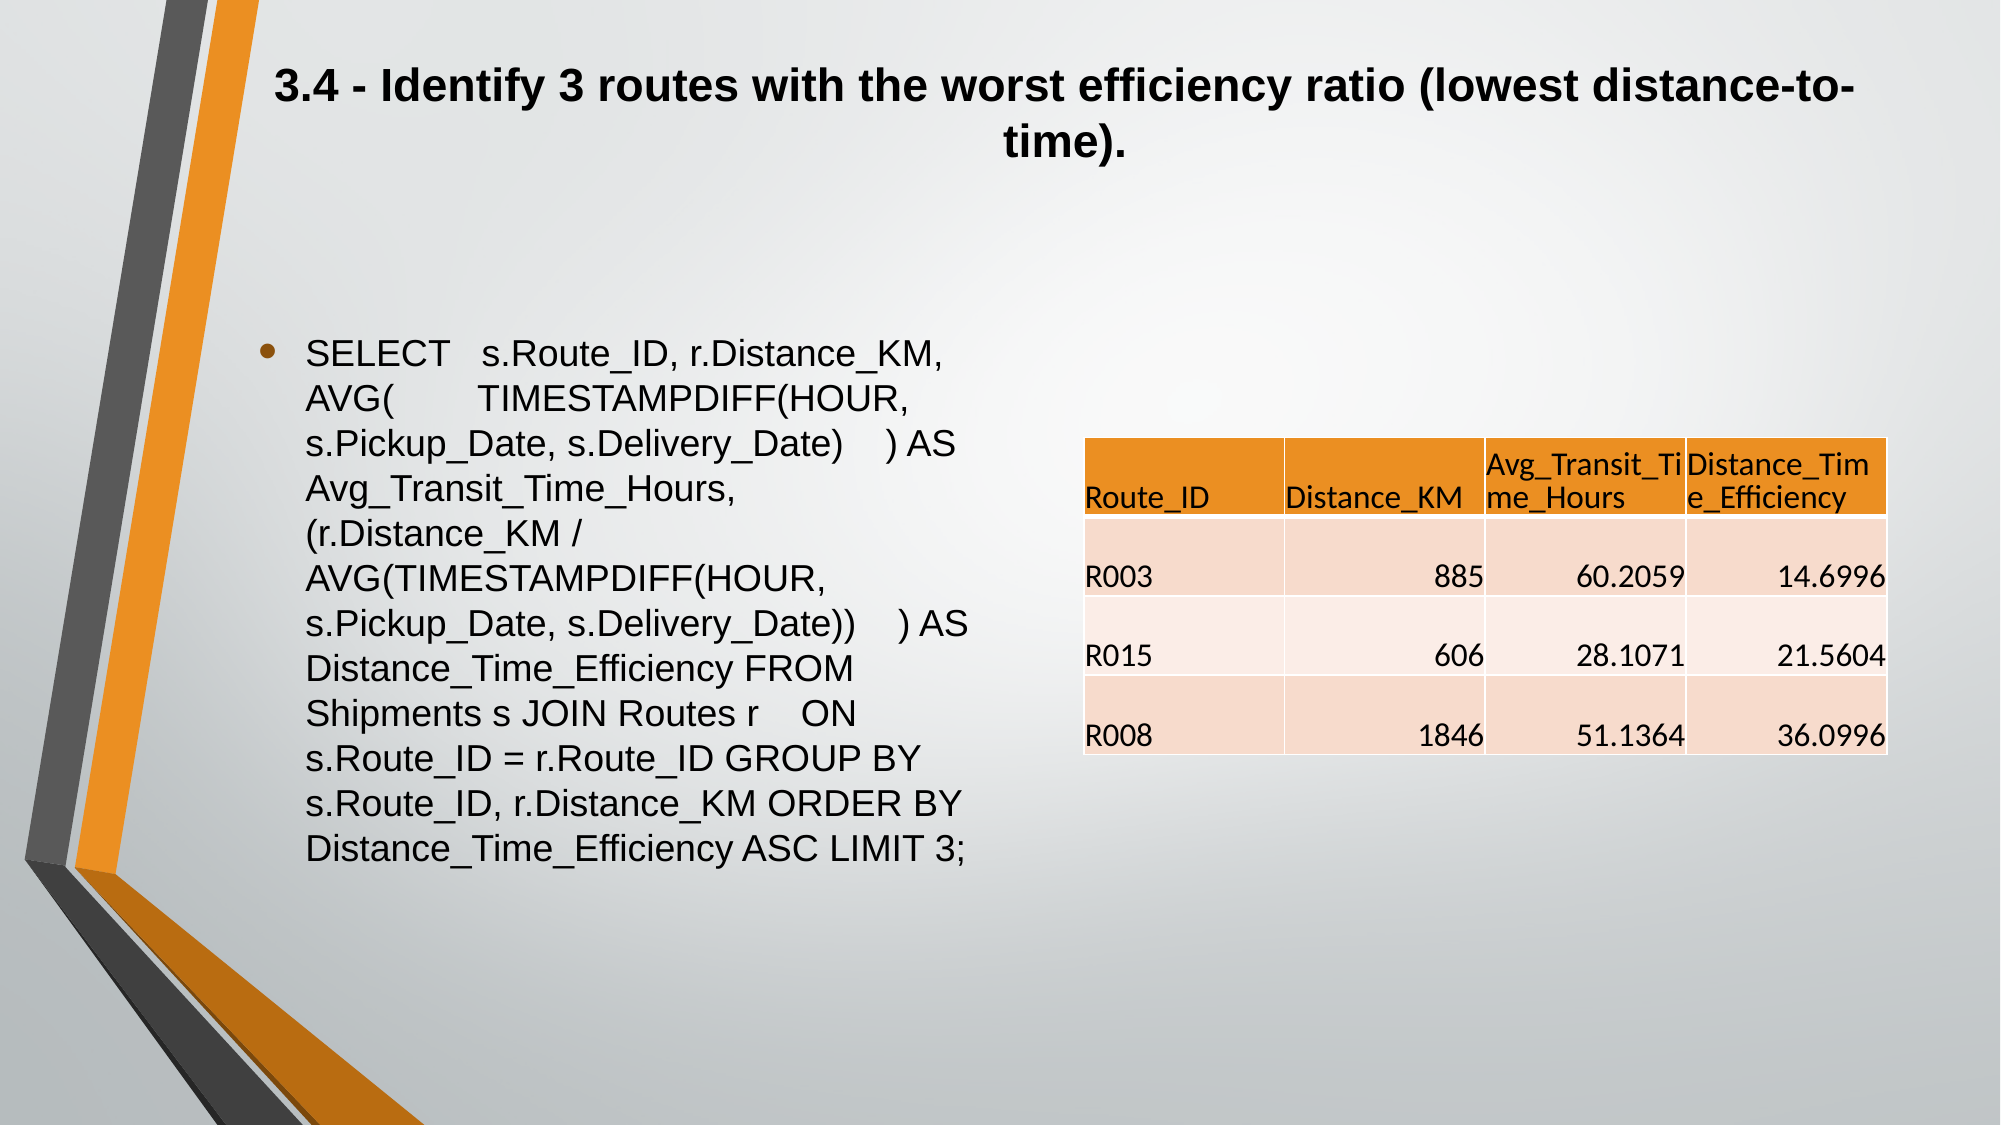

# 3.4 - Identify 3 routes with the worst efficiency ratio (lowest distance-to-time).
SELECT   s.Route_ID, r.Distance_KM, AVG(        TIMESTAMPDIFF(HOUR, s.Pickup_Date, s.Delivery_Date)    ) AS Avg_Transit_Time_Hours,    (r.Distance_KM /     AVG(TIMESTAMPDIFF(HOUR, s.Pickup_Date, s.Delivery_Date))    ) AS Distance_Time_Efficiency FROM Shipments s JOIN Routes r    ON s.Route_ID = r.Route_ID GROUP BY s.Route_ID, r.Distance_KM ORDER BY Distance_Time_Efficiency ASC LIMIT 3;
| Route\_ID | Distance\_KM | Avg\_Transit\_Time\_Hours | Distance\_Time\_Efficiency |
| --- | --- | --- | --- |
| R003 | 885 | 60.2059 | 14.6996 |
| R015 | 606 | 28.1071 | 21.5604 |
| R008 | 1846 | 51.1364 | 36.0996 |